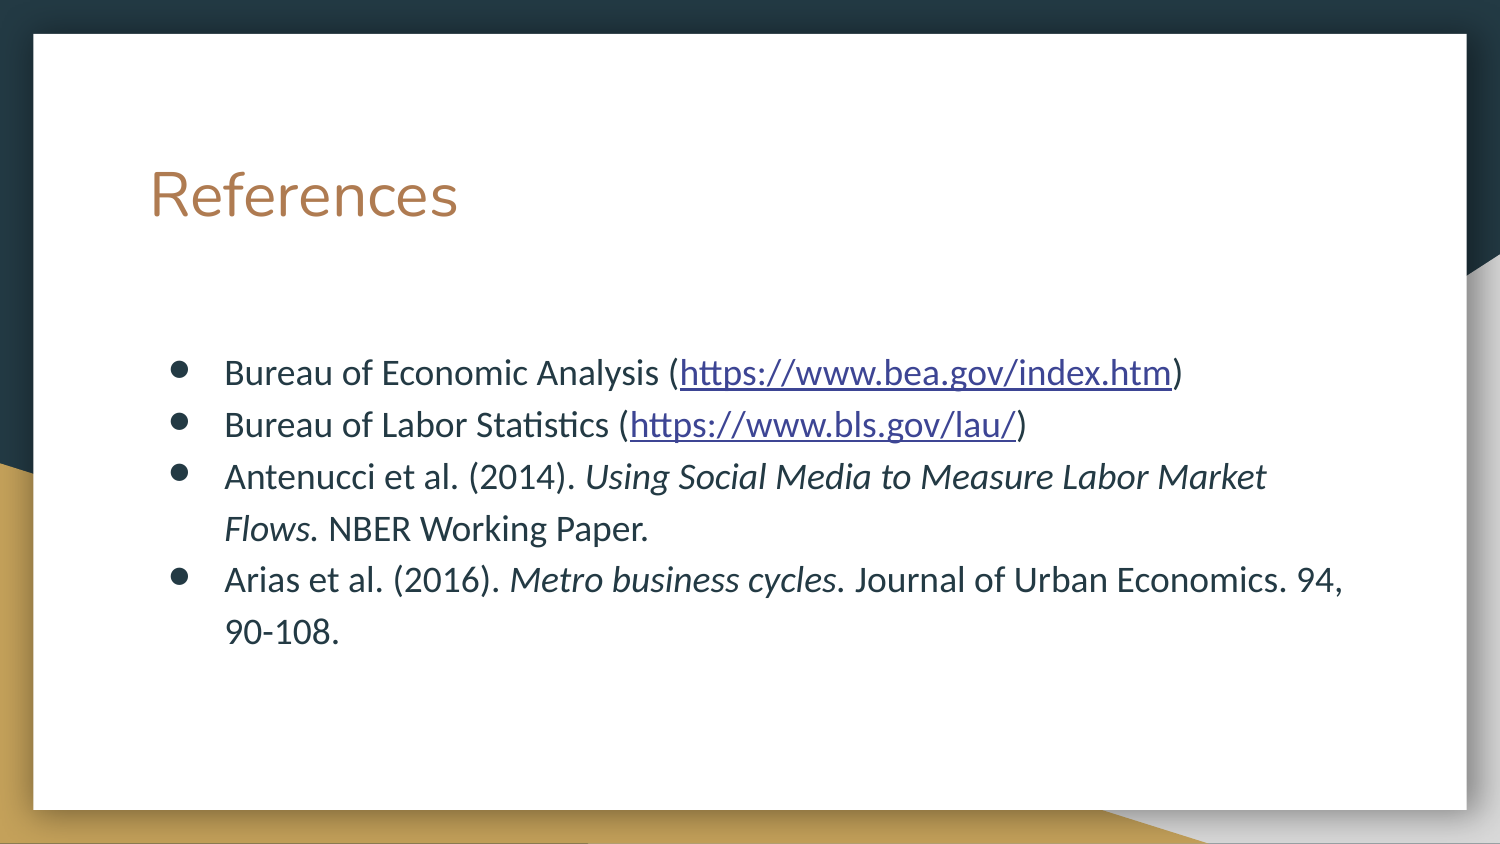

# References
Bureau of Economic Analysis (https://www.bea.gov/index.htm)
Bureau of Labor Statistics (https://www.bls.gov/lau/)
Antenucci et al. (2014). Using Social Media to Measure Labor Market Flows. NBER Working Paper.
Arias et al. (2016). Metro business cycles. Journal of Urban Economics. 94, 90-108.